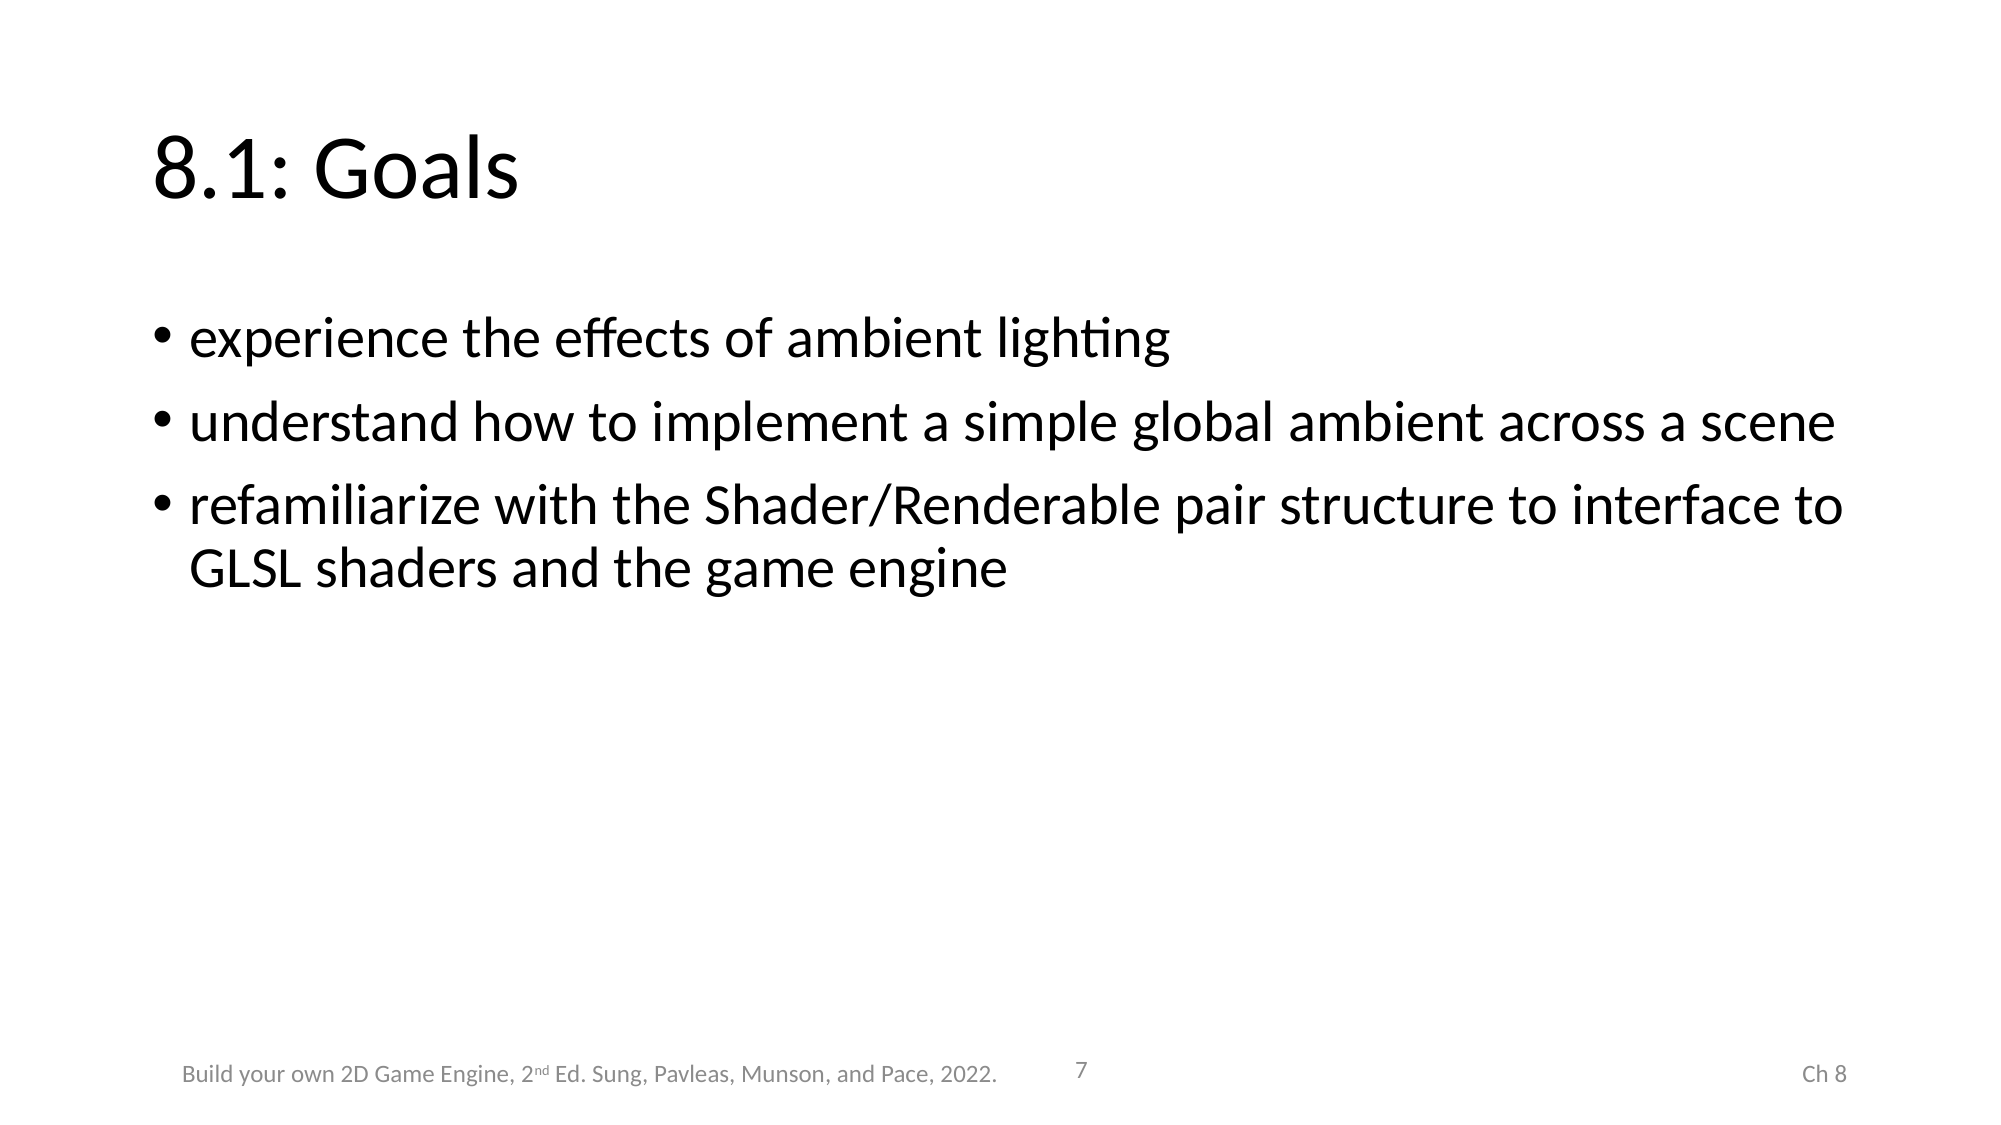

# 8.1: Goals
experience the effects of ambient lighting
understand how to implement a simple global ambient across a scene
refamiliarize with the Shader/Renderable pair structure to interface to GLSL shaders and the game engine